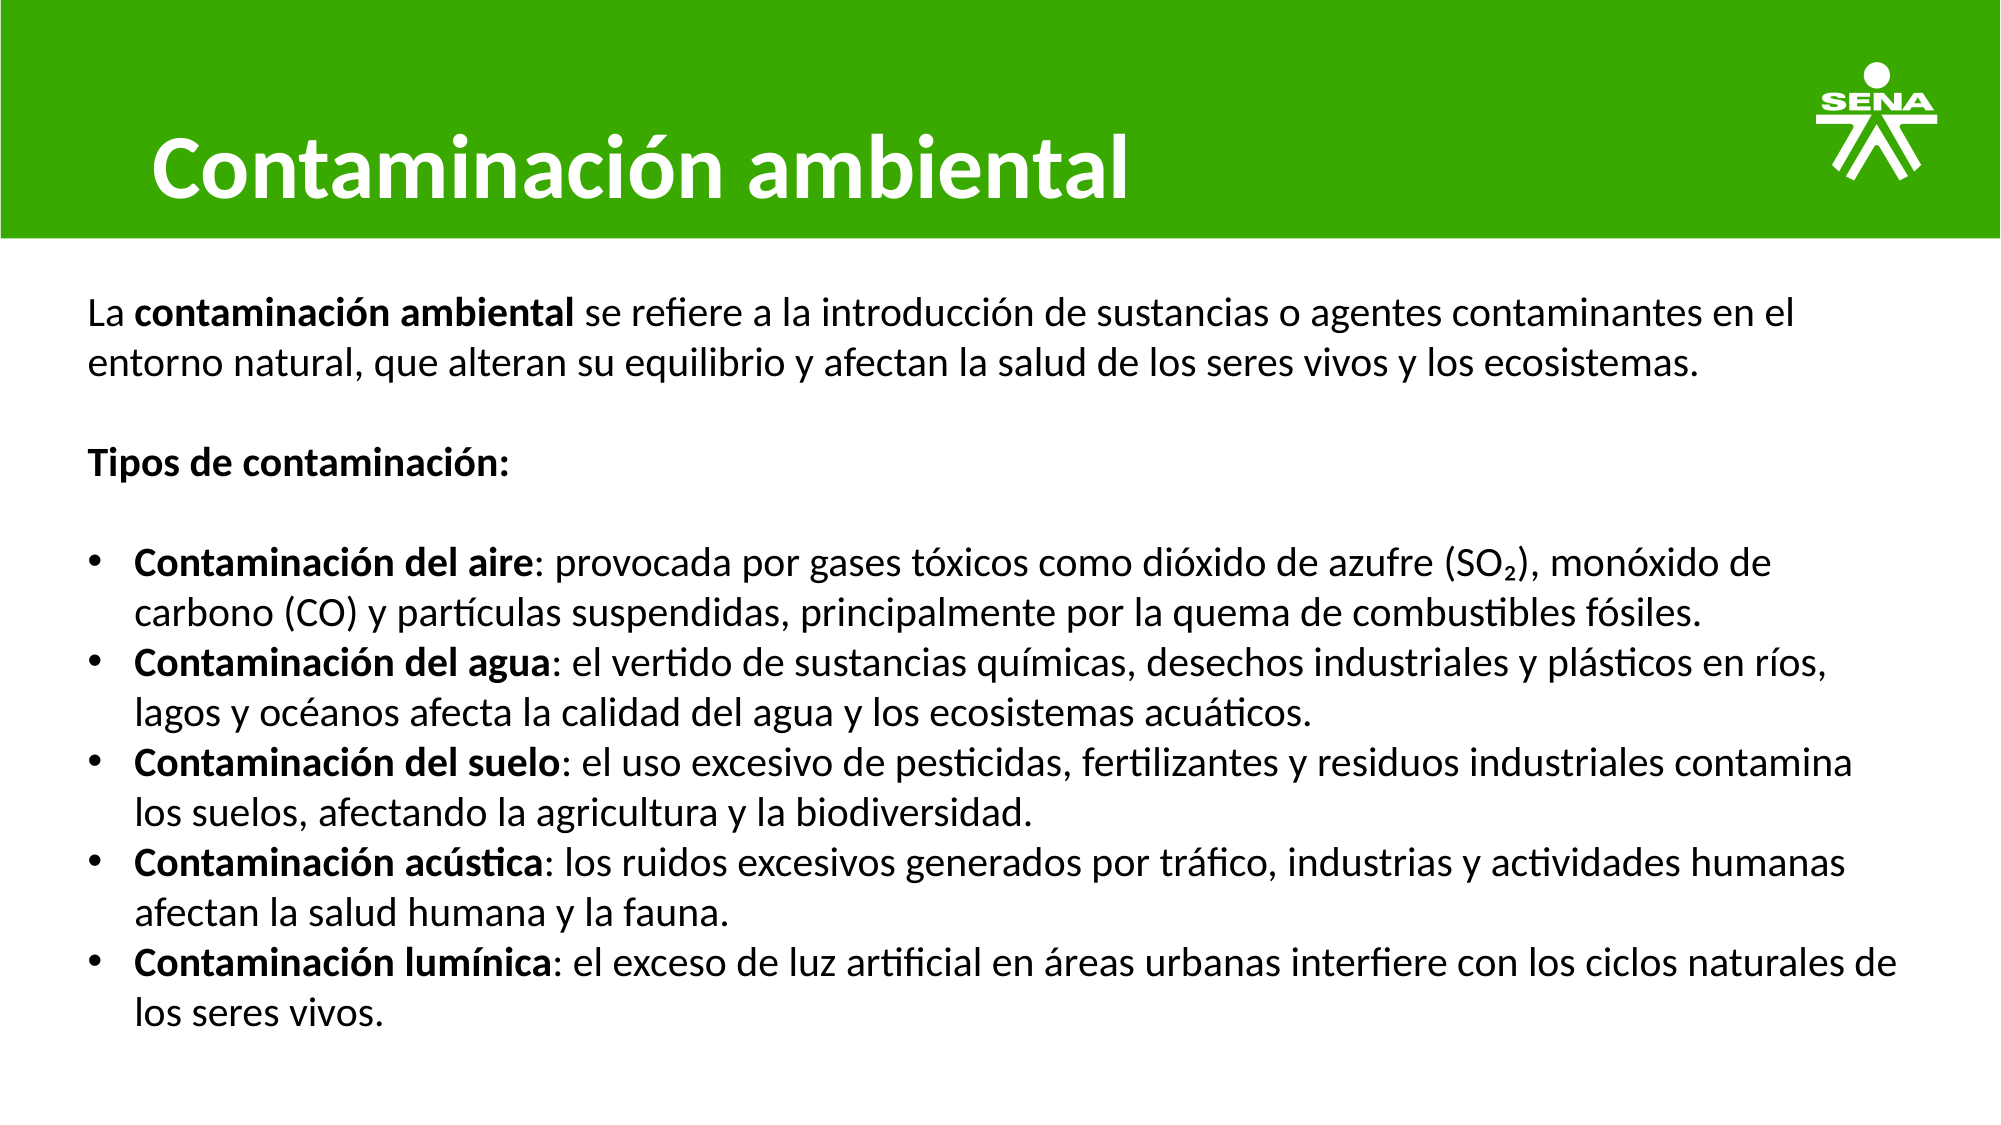

# Contaminación ambiental
La contaminación ambiental se refiere a la introducción de sustancias o agentes contaminantes en el entorno natural, que alteran su equilibrio y afectan la salud de los seres vivos y los ecosistemas.

Tipos de contaminación:

Contaminación del aire: provocada por gases tóxicos como dióxido de azufre (SO₂), monóxido de carbono (CO) y partículas suspendidas, principalmente por la quema de combustibles fósiles.
Contaminación del agua: el vertido de sustancias químicas, desechos industriales y plásticos en ríos, lagos y océanos afecta la calidad del agua y los ecosistemas acuáticos.
Contaminación del suelo: el uso excesivo de pesticidas, fertilizantes y residuos industriales contamina los suelos, afectando la agricultura y la biodiversidad.
Contaminación acústica: los ruidos excesivos generados por tráfico, industrias y actividades humanas afectan la salud humana y la fauna.
Contaminación lumínica: el exceso de luz artificial en áreas urbanas interfiere con los ciclos naturales de los seres vivos.